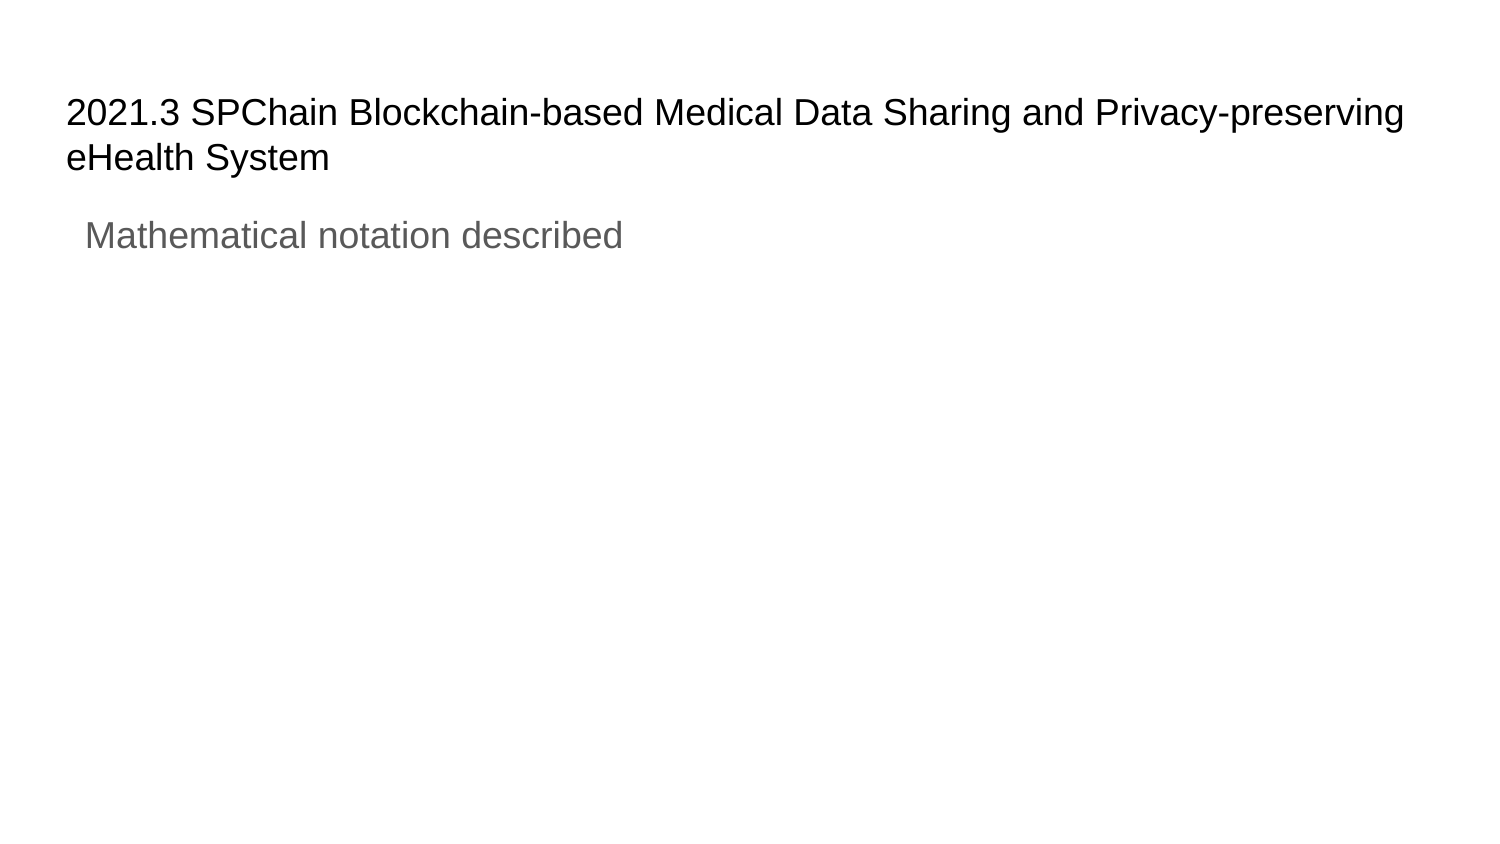

# 2021.3 SPChain Blockchain-based Medical Data Sharing and Privacy-preserving eHealth System
Mathematical notation described